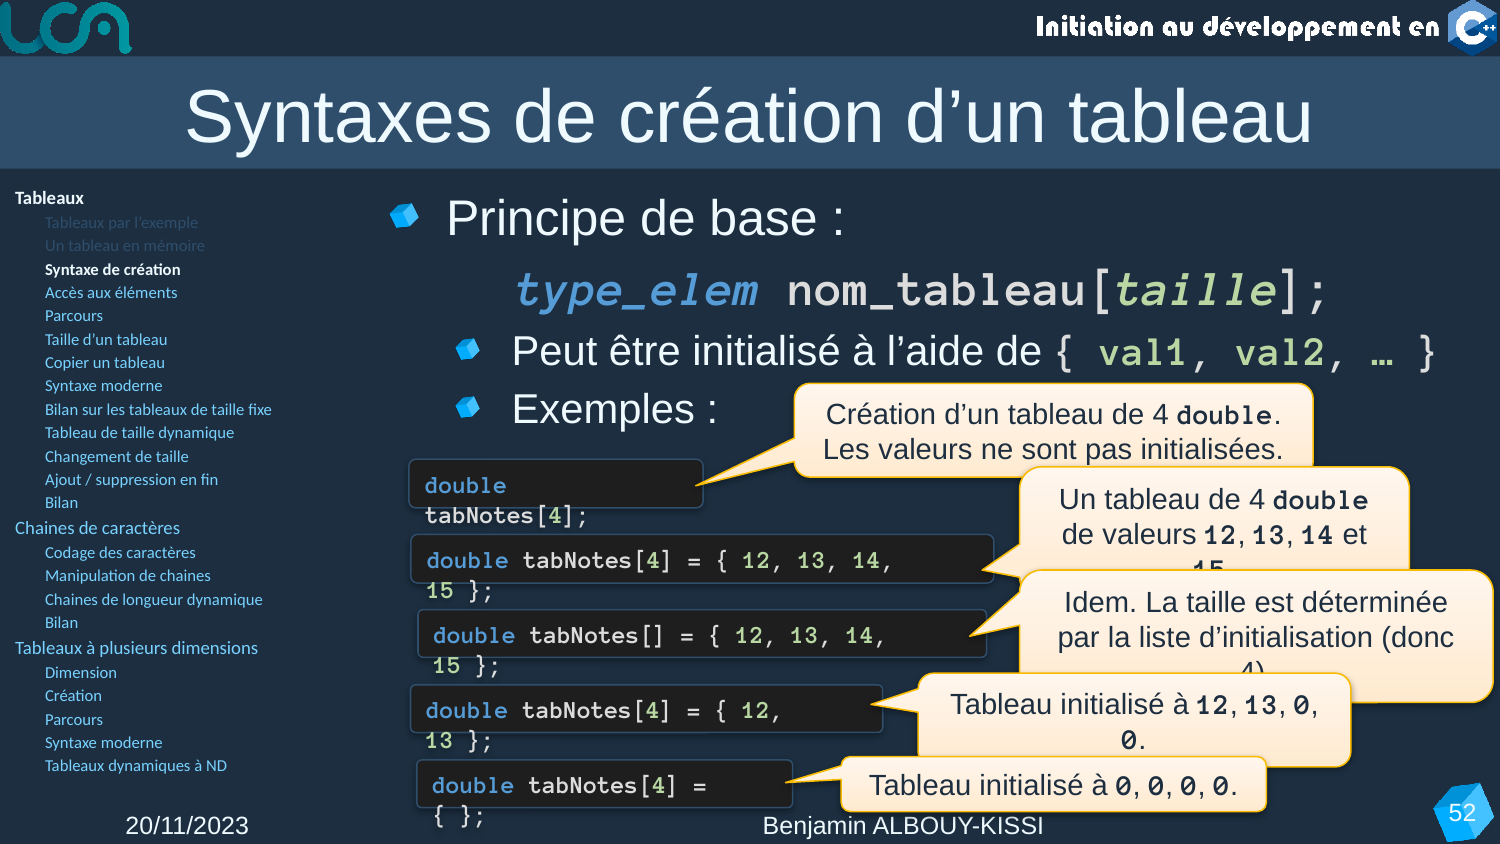

# Syntaxes de création d’un tableau
Tableaux
Tableaux par l’exemple
Un tableau en mémoire
Syntaxe de création
Accès aux éléments
Parcours
Taille d’un tableau
Copier un tableau
Syntaxe moderne
Bilan sur les tableaux de taille fixe
Tableau de taille dynamique
Changement de taille
Ajout / suppression en fin
Bilan
Chaines de caractères
Codage des caractères
Manipulation de chaines
Chaines de longueur dynamique
Bilan
Tableaux à plusieurs dimensions
Dimension
Création
Parcours
Syntaxe moderne
Tableaux dynamiques à ND
Principe de base :
type_elem nom_tableau[taille];
Peut être initialisé à l’aide de { val1, val2, … }
Exemples :
Création d’un tableau de 4 double. Les valeurs ne sont pas initialisées.
double tabNotes[4];
Un tableau de 4 double de valeurs 12, 13, 14 et 15.
double tabNotes[4] = { 12, 13, 14, 15 };
Idem. La taille est déterminée par la liste d’initialisation (donc 4).
double tabNotes[] = { 12, 13, 14, 15 };
double tabNotes[4] = { 12, 13 };
Tableau initialisé à 12, 13, 0, 0.
Tableau initialisé à 0, 0, 0, 0.
double tabNotes[4] = { };
52
20/11/2023
Benjamin ALBOUY-KISSI